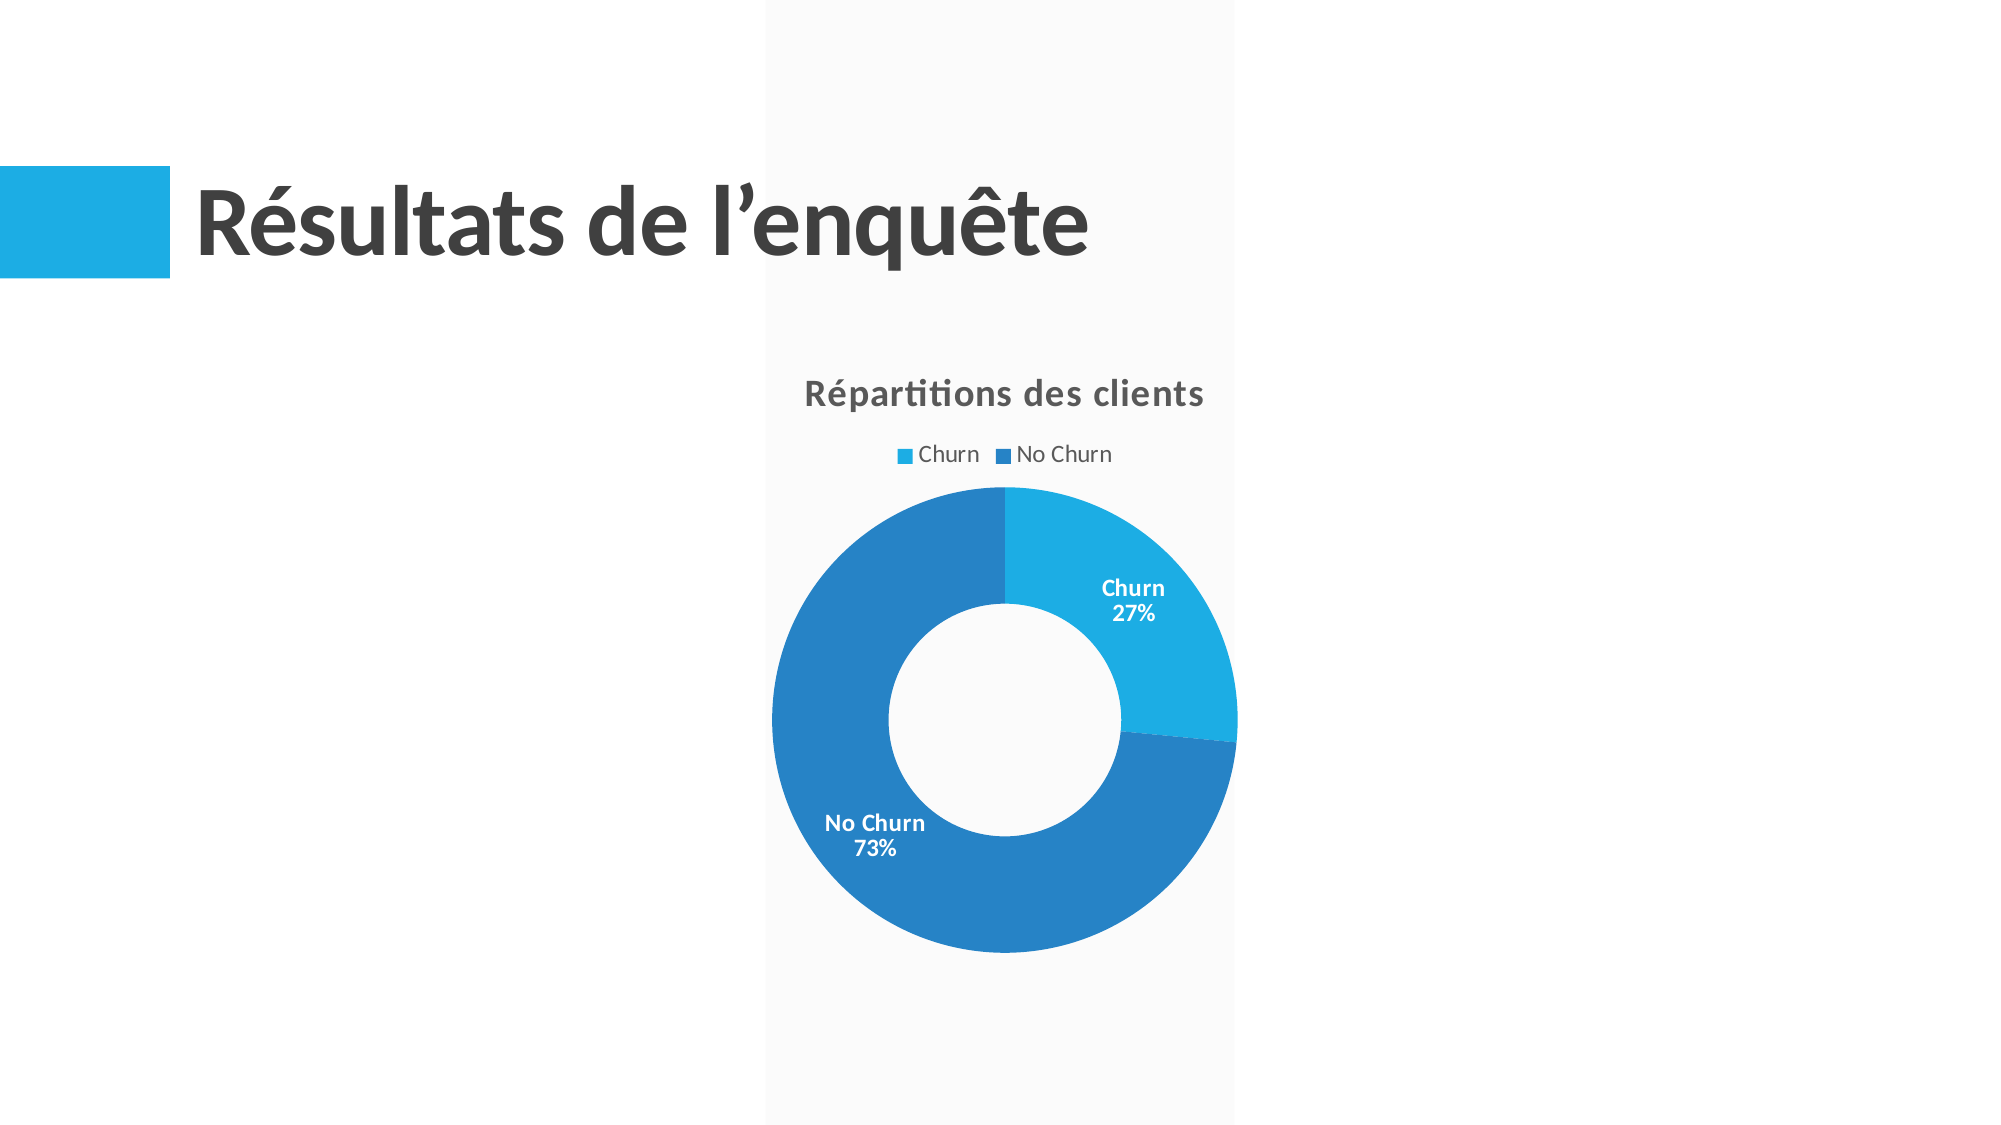

# Résultats de l’enquête

### Chart: Répartitions des clients

| Category | Clients |
|---|---|
| Churn | 1869.0 |
| No Churn | 5174.0 |